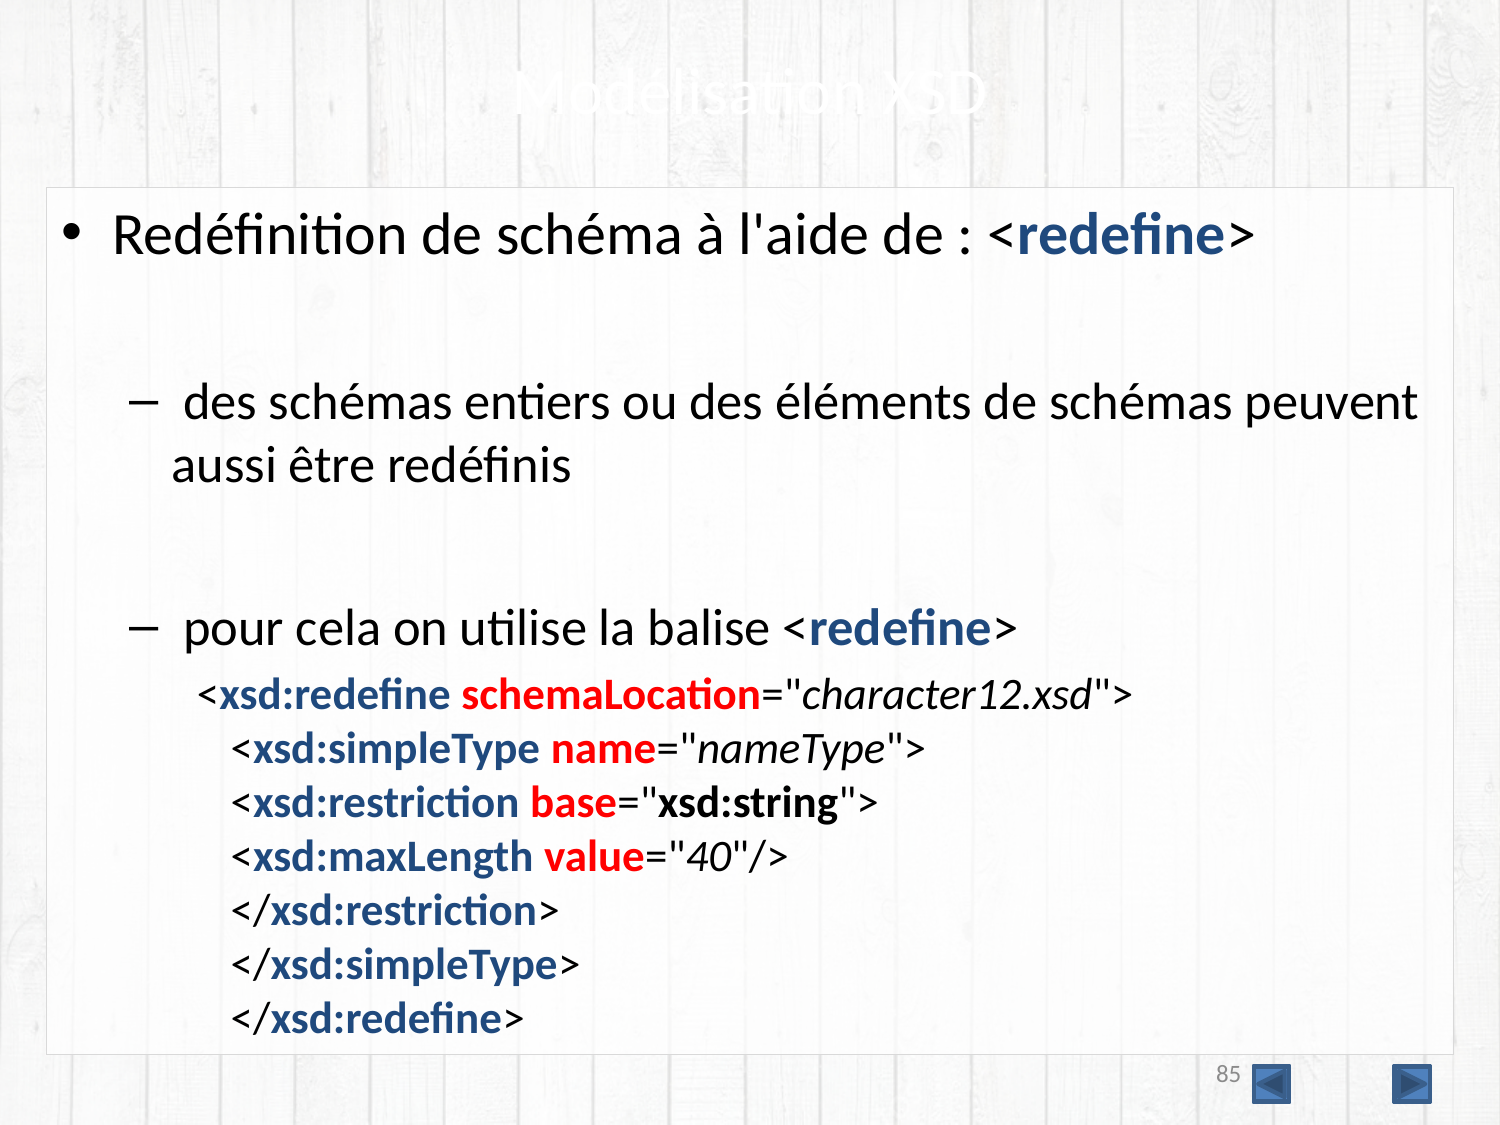

# Modélisation XSD
Redéfinition de schéma à l'aide de : <redefine>

 des schémas entiers ou des éléments de schémas peuvent aussi être redéfinis

 pour cela on utilise la balise <redefine>
<xsd:redefine schemaLocation="character12.xsd">
	<xsd:simpleType name="nameType">
		<xsd:restriction base="xsd:string">
			<xsd:maxLength value="40"/>
		</xsd:restriction>
	</xsd:simpleType>
</xsd:redefine>
85